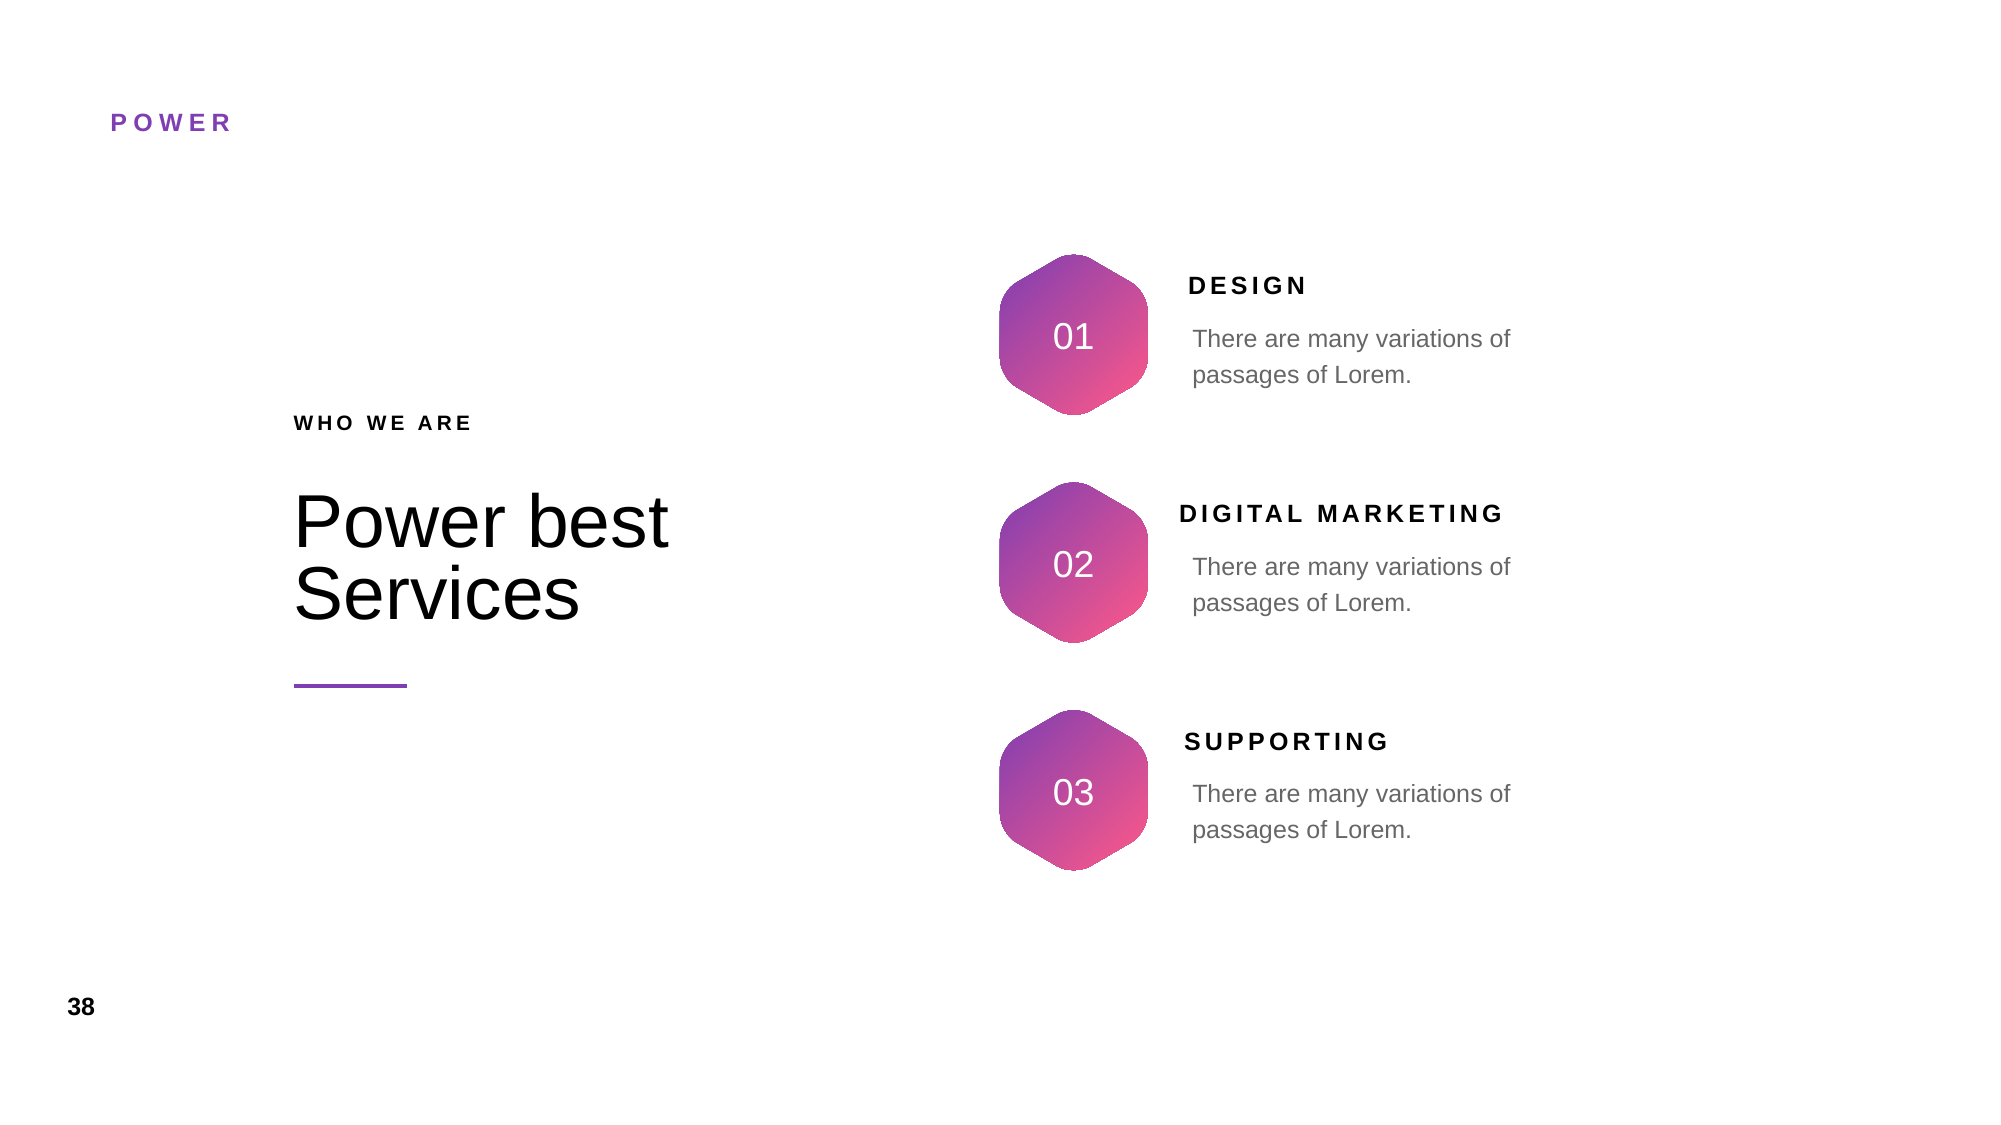

01
DESIGN
There are many variations of passages of Lorem.
WHO WE ARE
02
DIGITAL MARKETING
There are many variations of passages of Lorem.
Power best
Services
03
SUPPORTING
There are many variations of passages of Lorem.